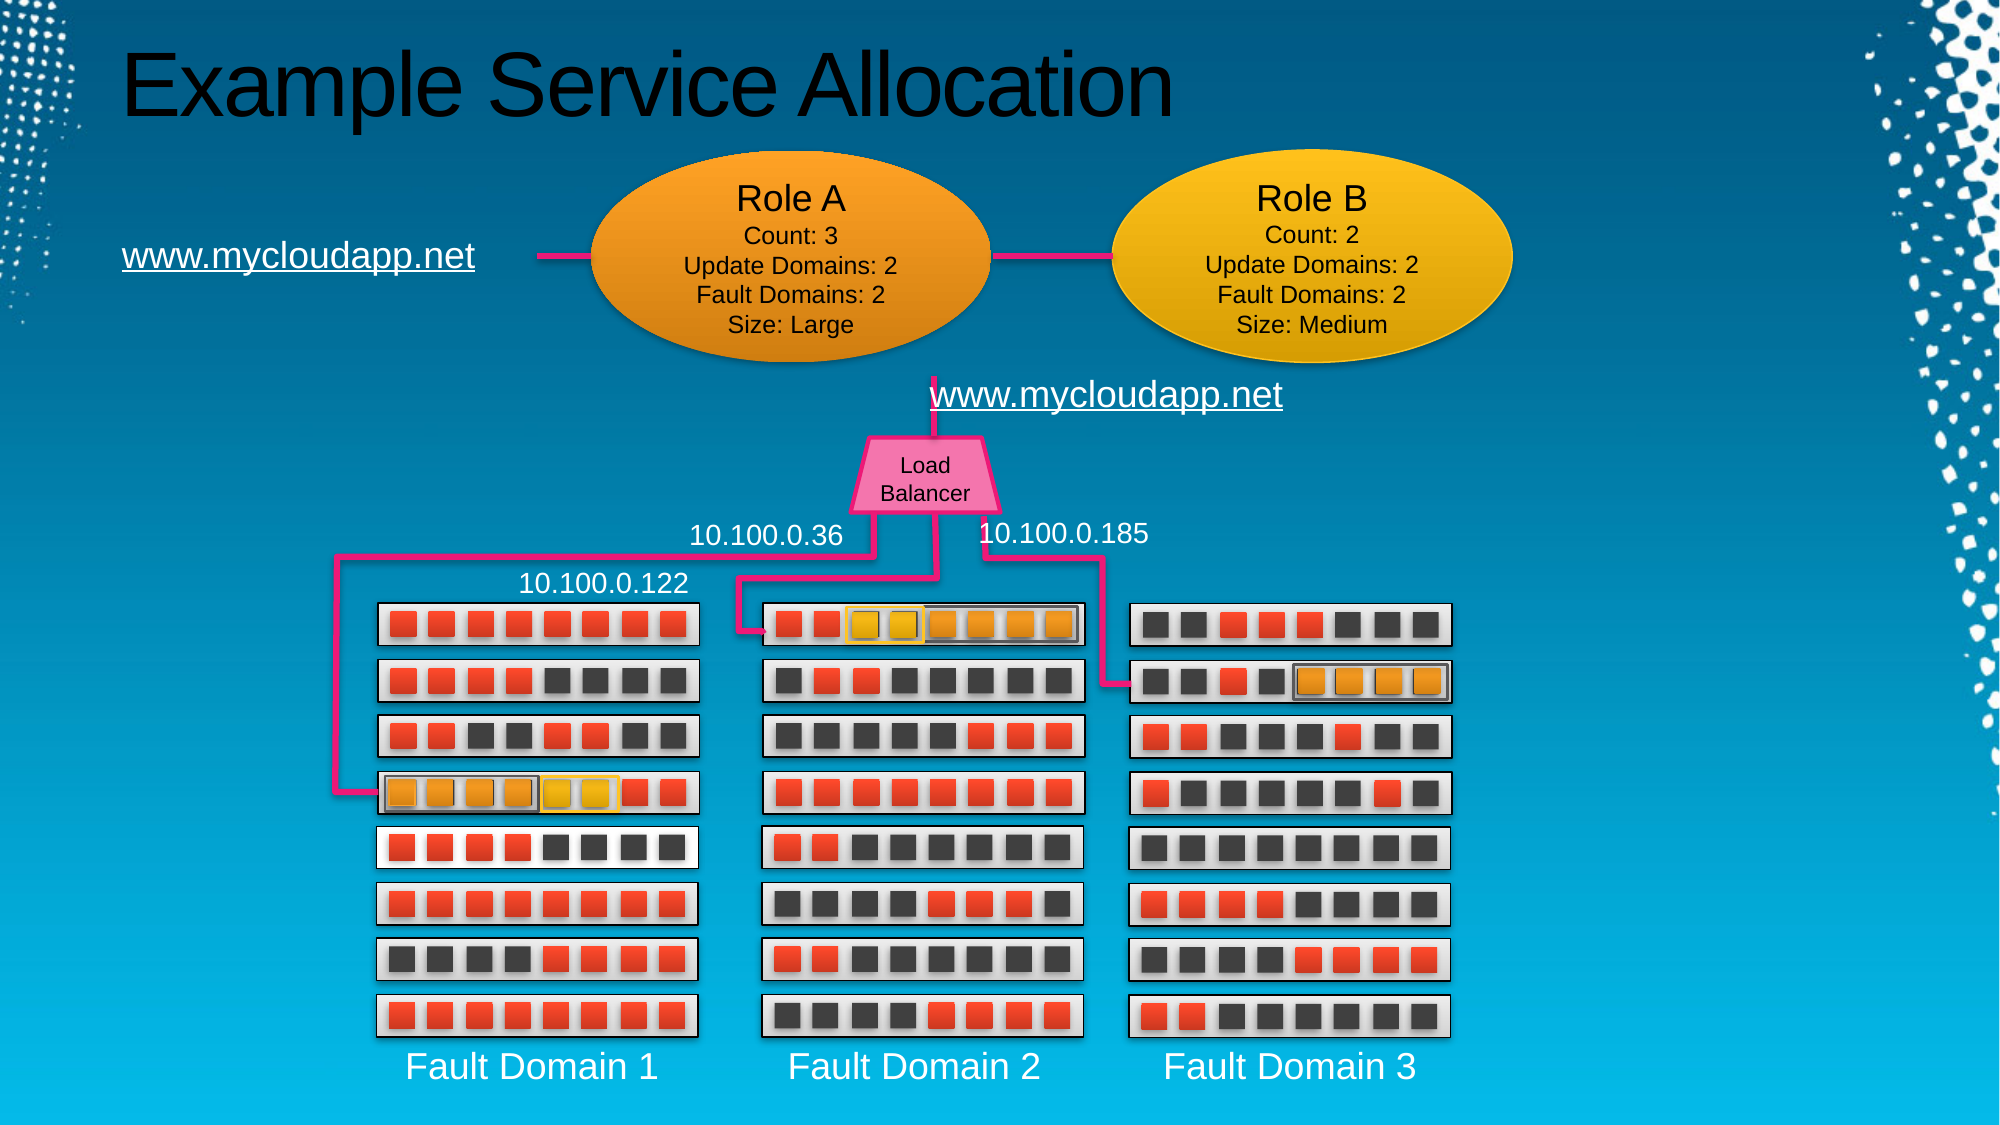

# Example Service Allocation
Role B
Count: 2
Update Domains: 2
Fault Domains: 2
Size: Medium
Role A
Count: 3
Update Domains: 2
Fault Domains: 2
Size: Large
www.mycloudapp.net
www.mycloudapp.net
Load
Balancer

10.100.0.185

10.100.0.36
10.100.0.122

Fault Domain 1
Fault Domain 2
Fault Domain 3